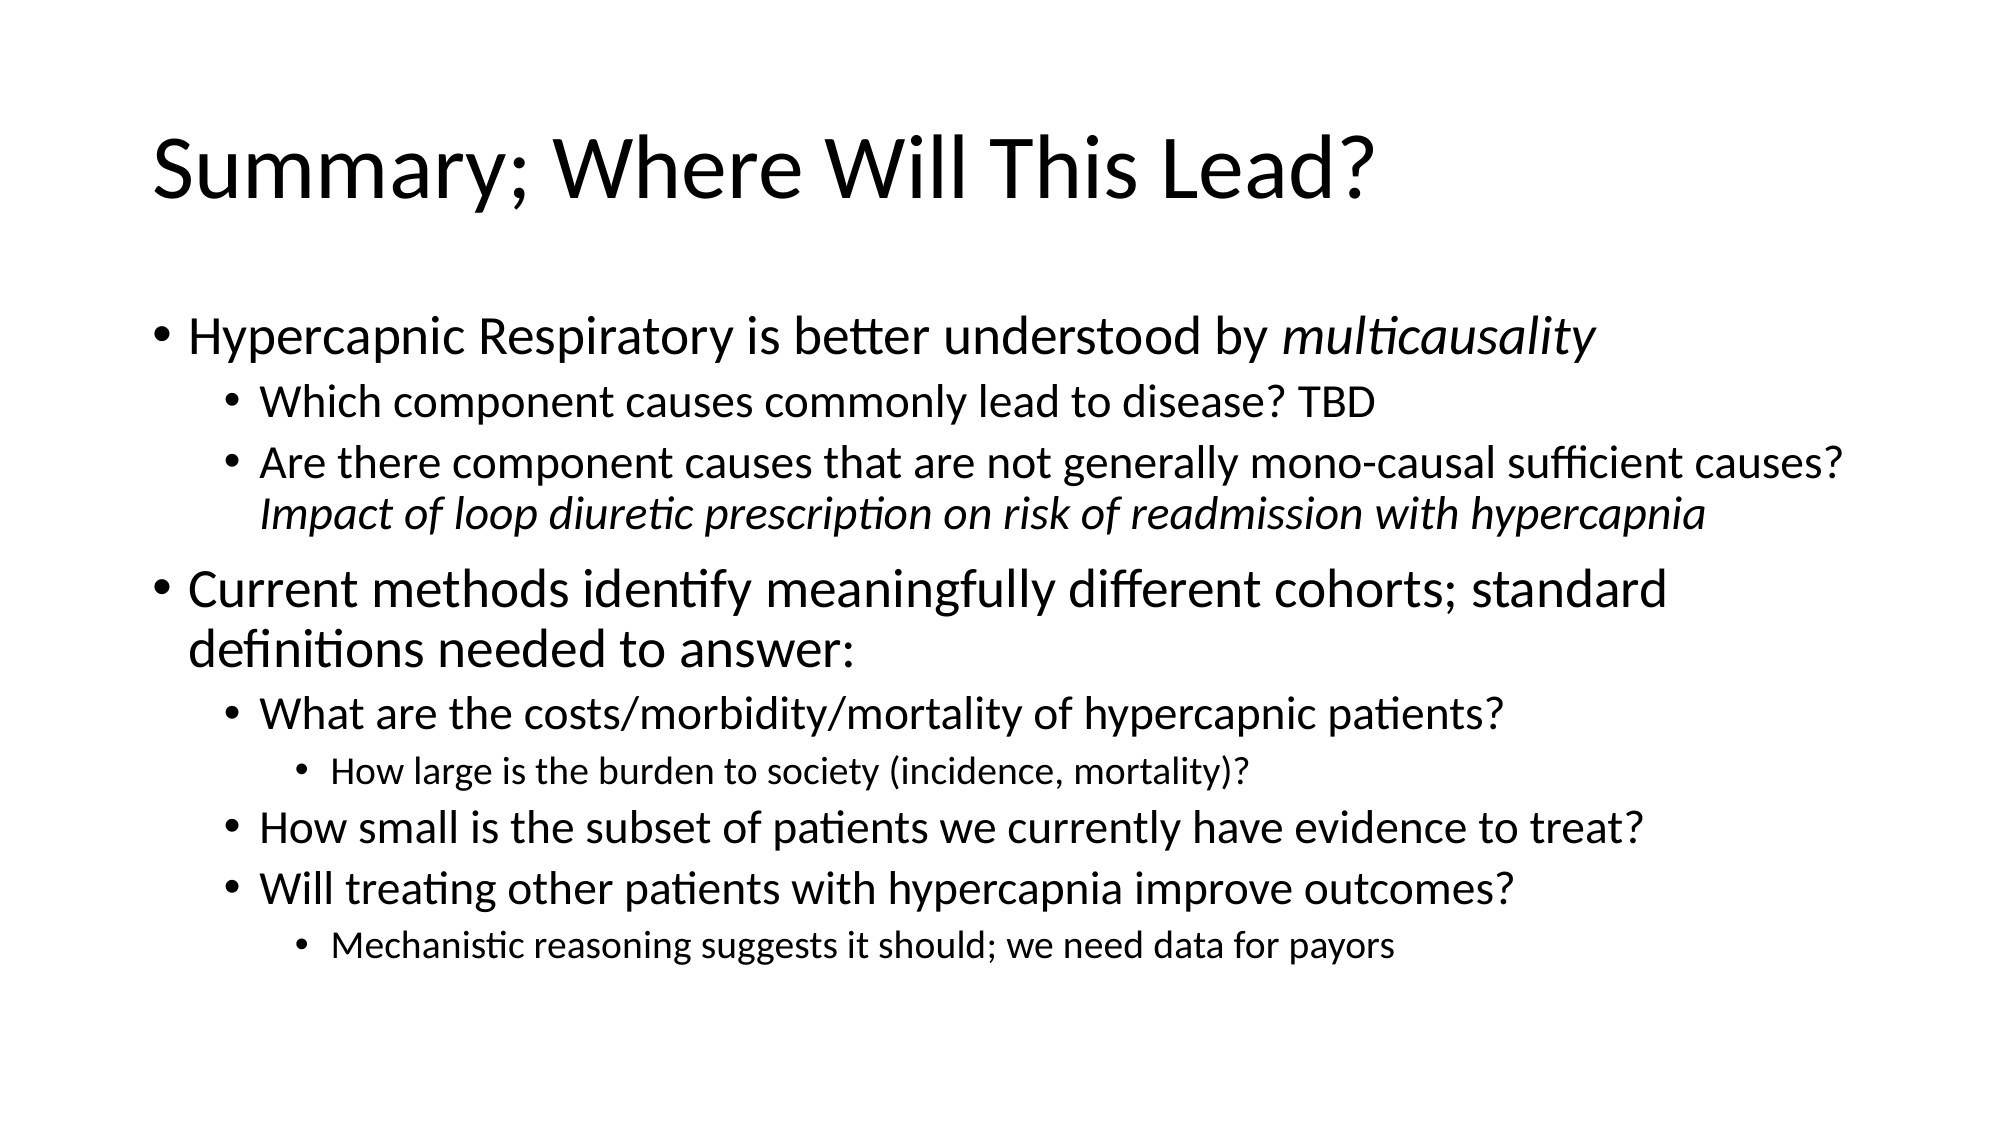

# Summary; Where Will This Lead?
Hypercapnic Respiratory is better understood by multicausality
Which component causes commonly lead to disease? TBD
Are there component causes that are not generally mono-causal sufficient causes? Impact of loop diuretic prescription on risk of readmission with hypercapnia
Current methods identify meaningfully different cohorts; standard definitions needed to answer:
What are the costs/morbidity/mortality of hypercapnic patients?
How large is the burden to society (incidence, mortality)?
How small is the subset of patients we currently have evidence to treat?
Will treating other patients with hypercapnia improve outcomes?
Mechanistic reasoning suggests it should; we need data for payors